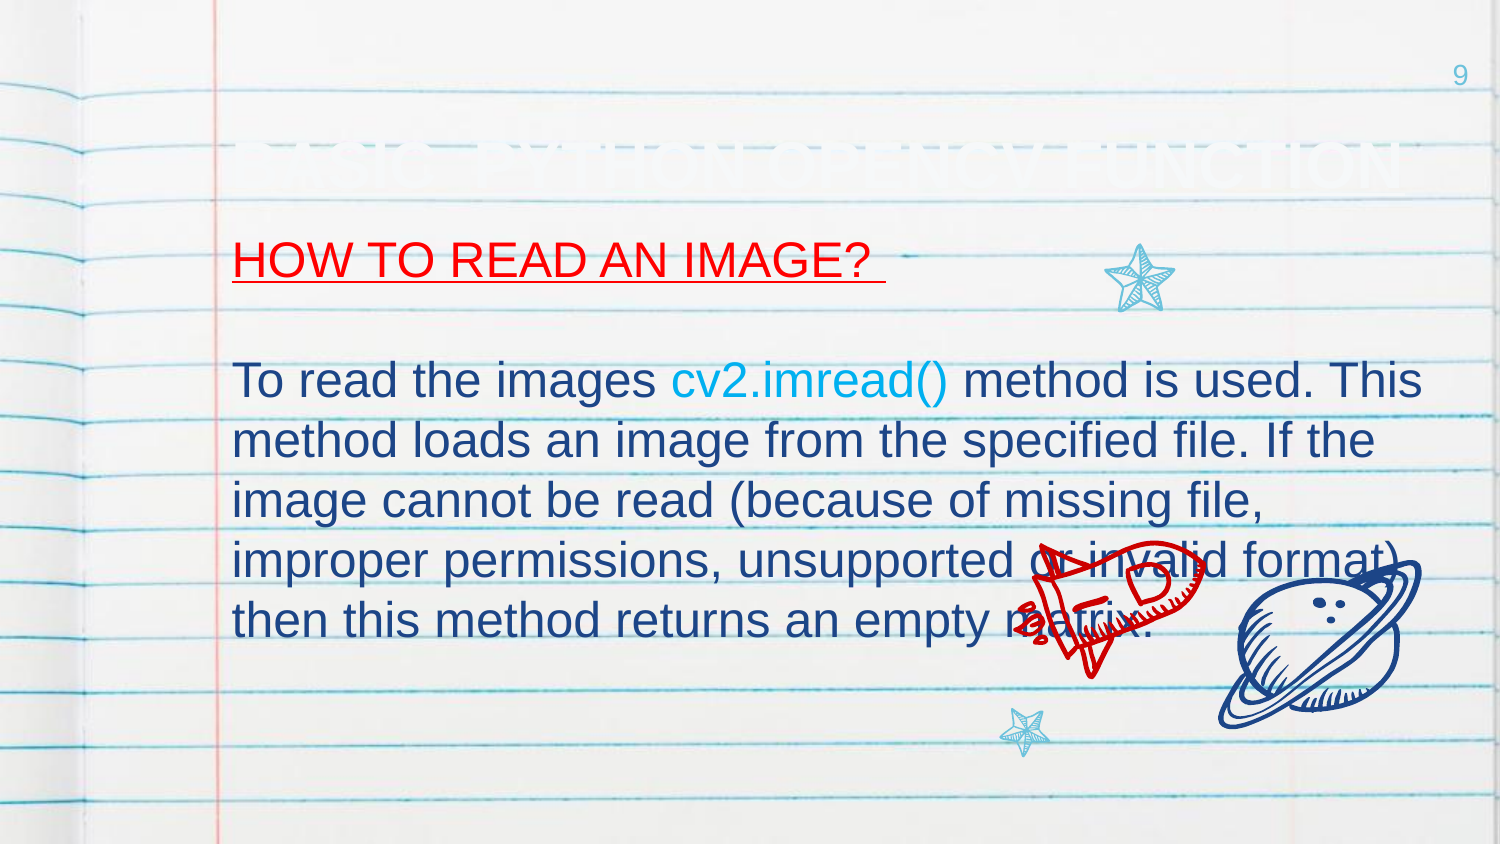

9
# BASIC  PYTHON OPENCV FUNCTION
HOW TO READ AN IMAGE?

To read the images cv2.imread() method is used. This method loads an image from the specified file. If the image cannot be read (because of missing file, improper permissions, unsupported or invalid format) then this method returns an empty matrix.